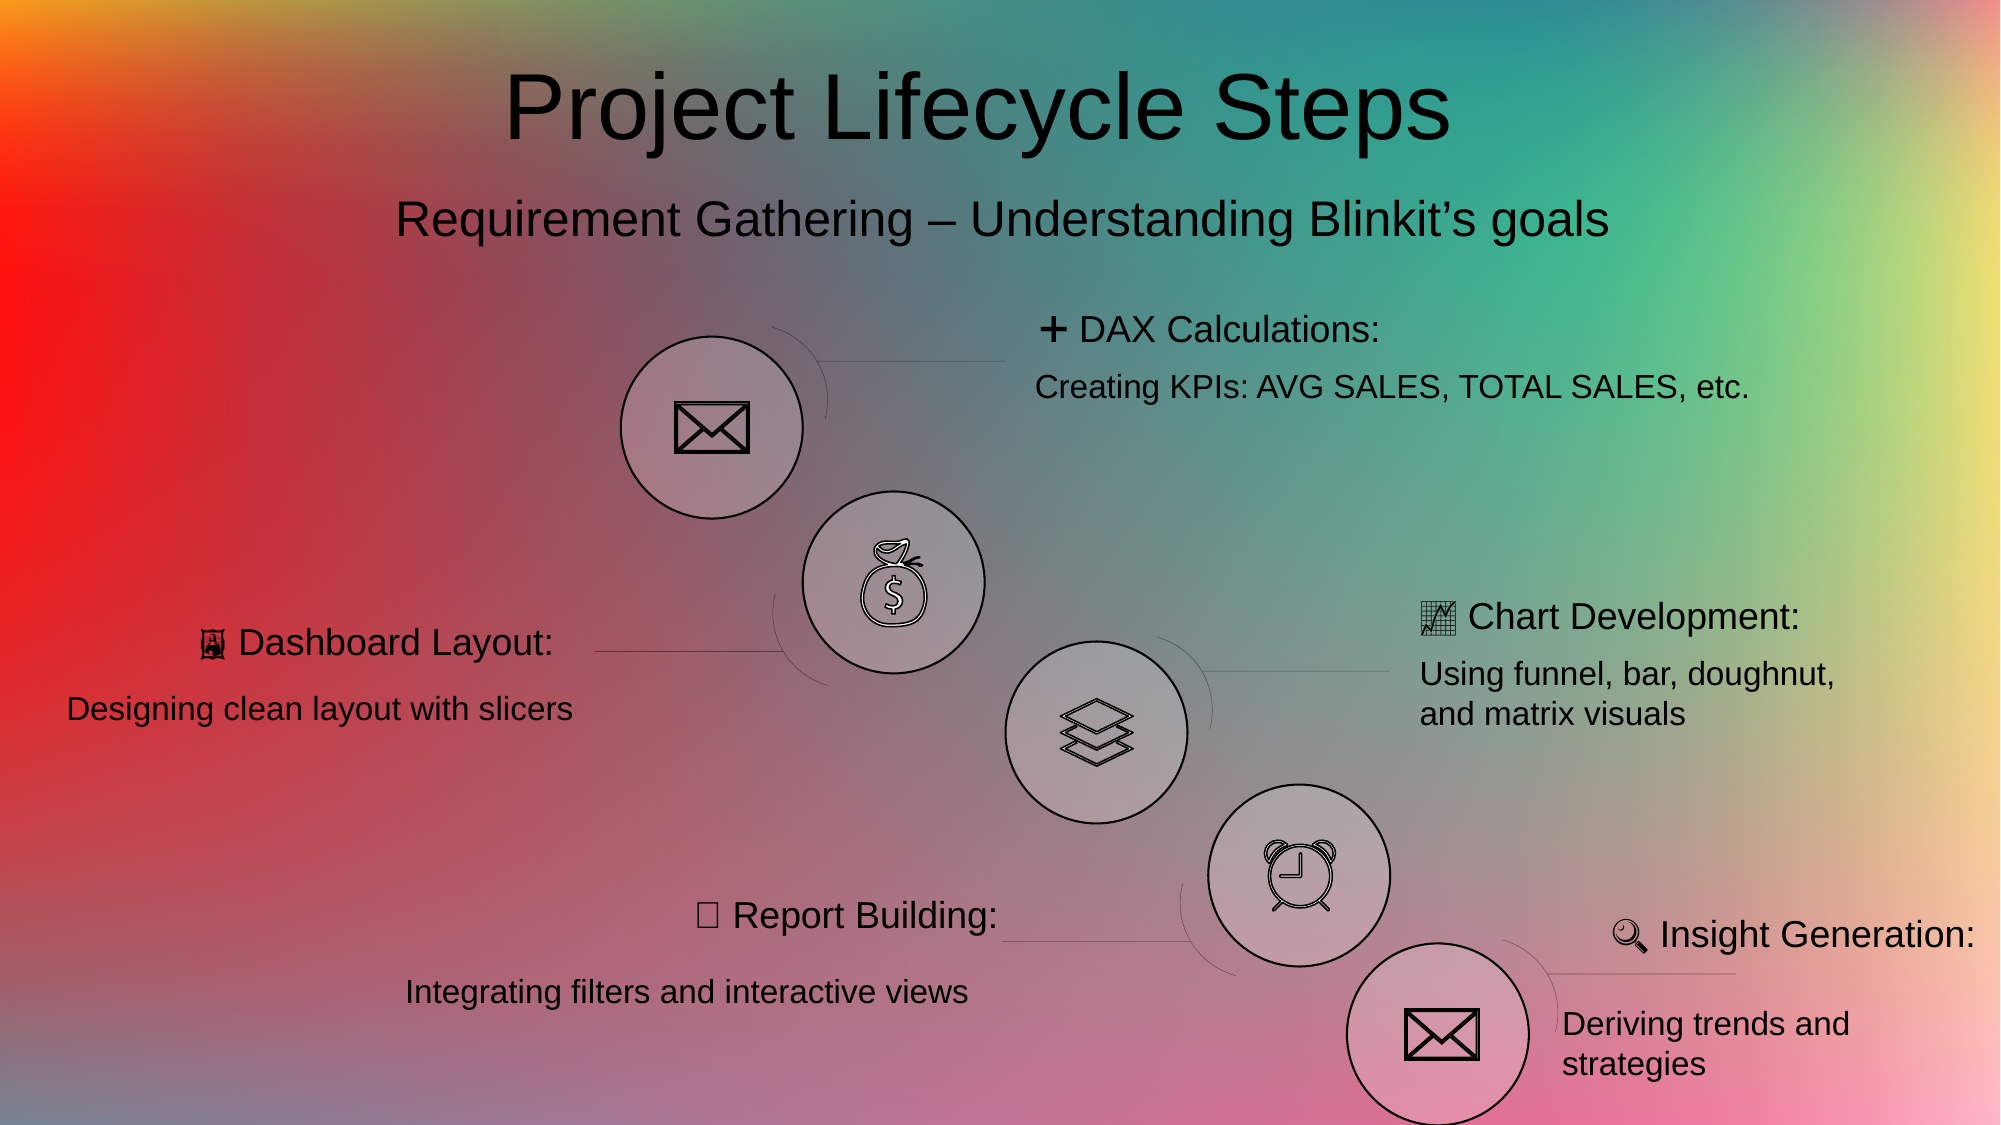

Project Lifecycle Steps
Requirement Gathering – Understanding Blinkit’s goals
➕ DAX Calculations:

Creating KPIs: AVG SALES, TOTAL SALES, etc.

🖼 Dashboard Layout:
📈 Chart Development:

Using funnel, bar, doughnut, and matrix visuals
Designing clean layout with slicers

🧩 Report Building:

🔍 Insight Generation:

Integrating filters and interactive views
Deriving trends and strategies